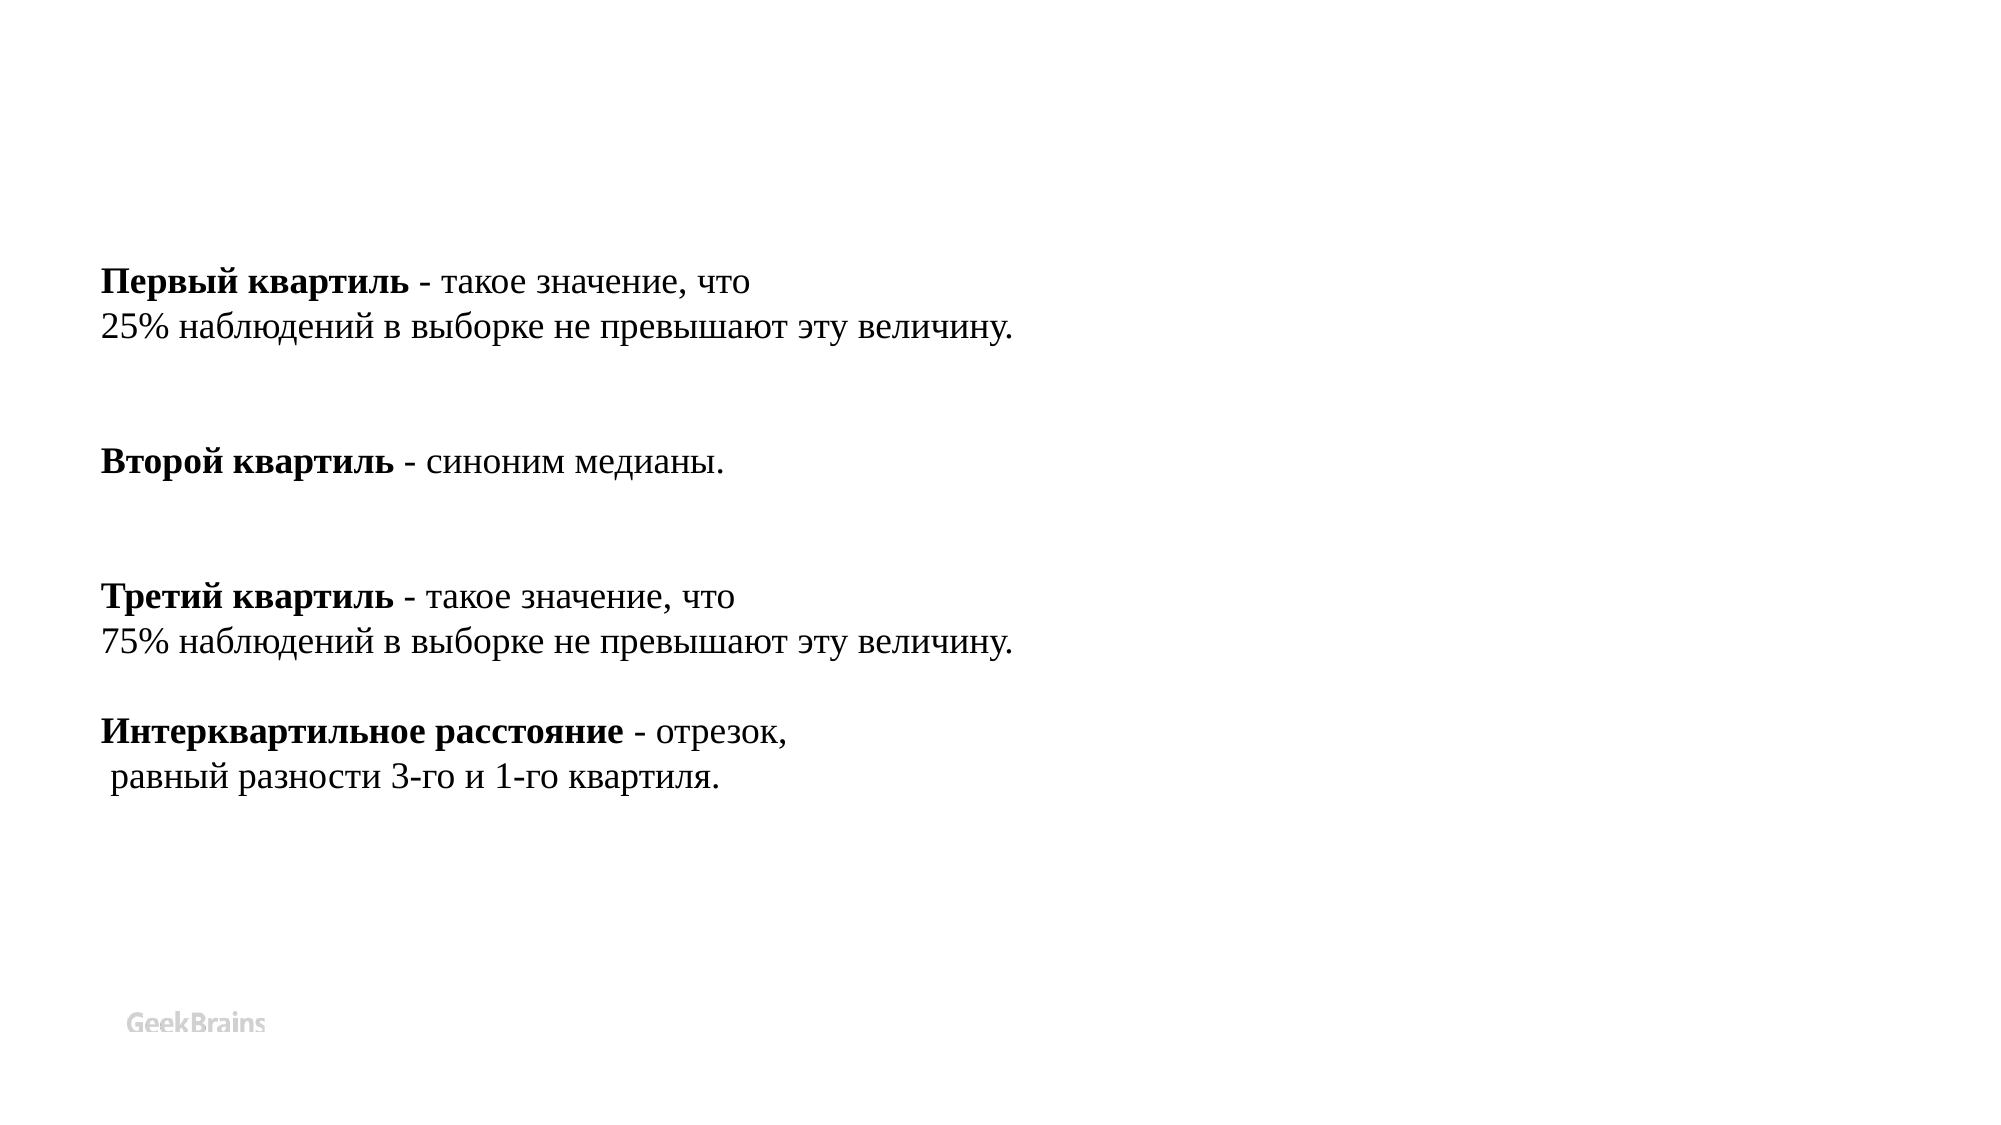

Первый квартиль - такое значение, что
25% наблюдений в выборке не превышают эту величину.
Второй квартиль - синоним медианы.
Третий квартиль - такое значение, что
75% наблюдений в выборке не превышают эту величину.

Интерквартильное расстояние - отрезок,
 равный разности 3-го и 1-го квартиля.